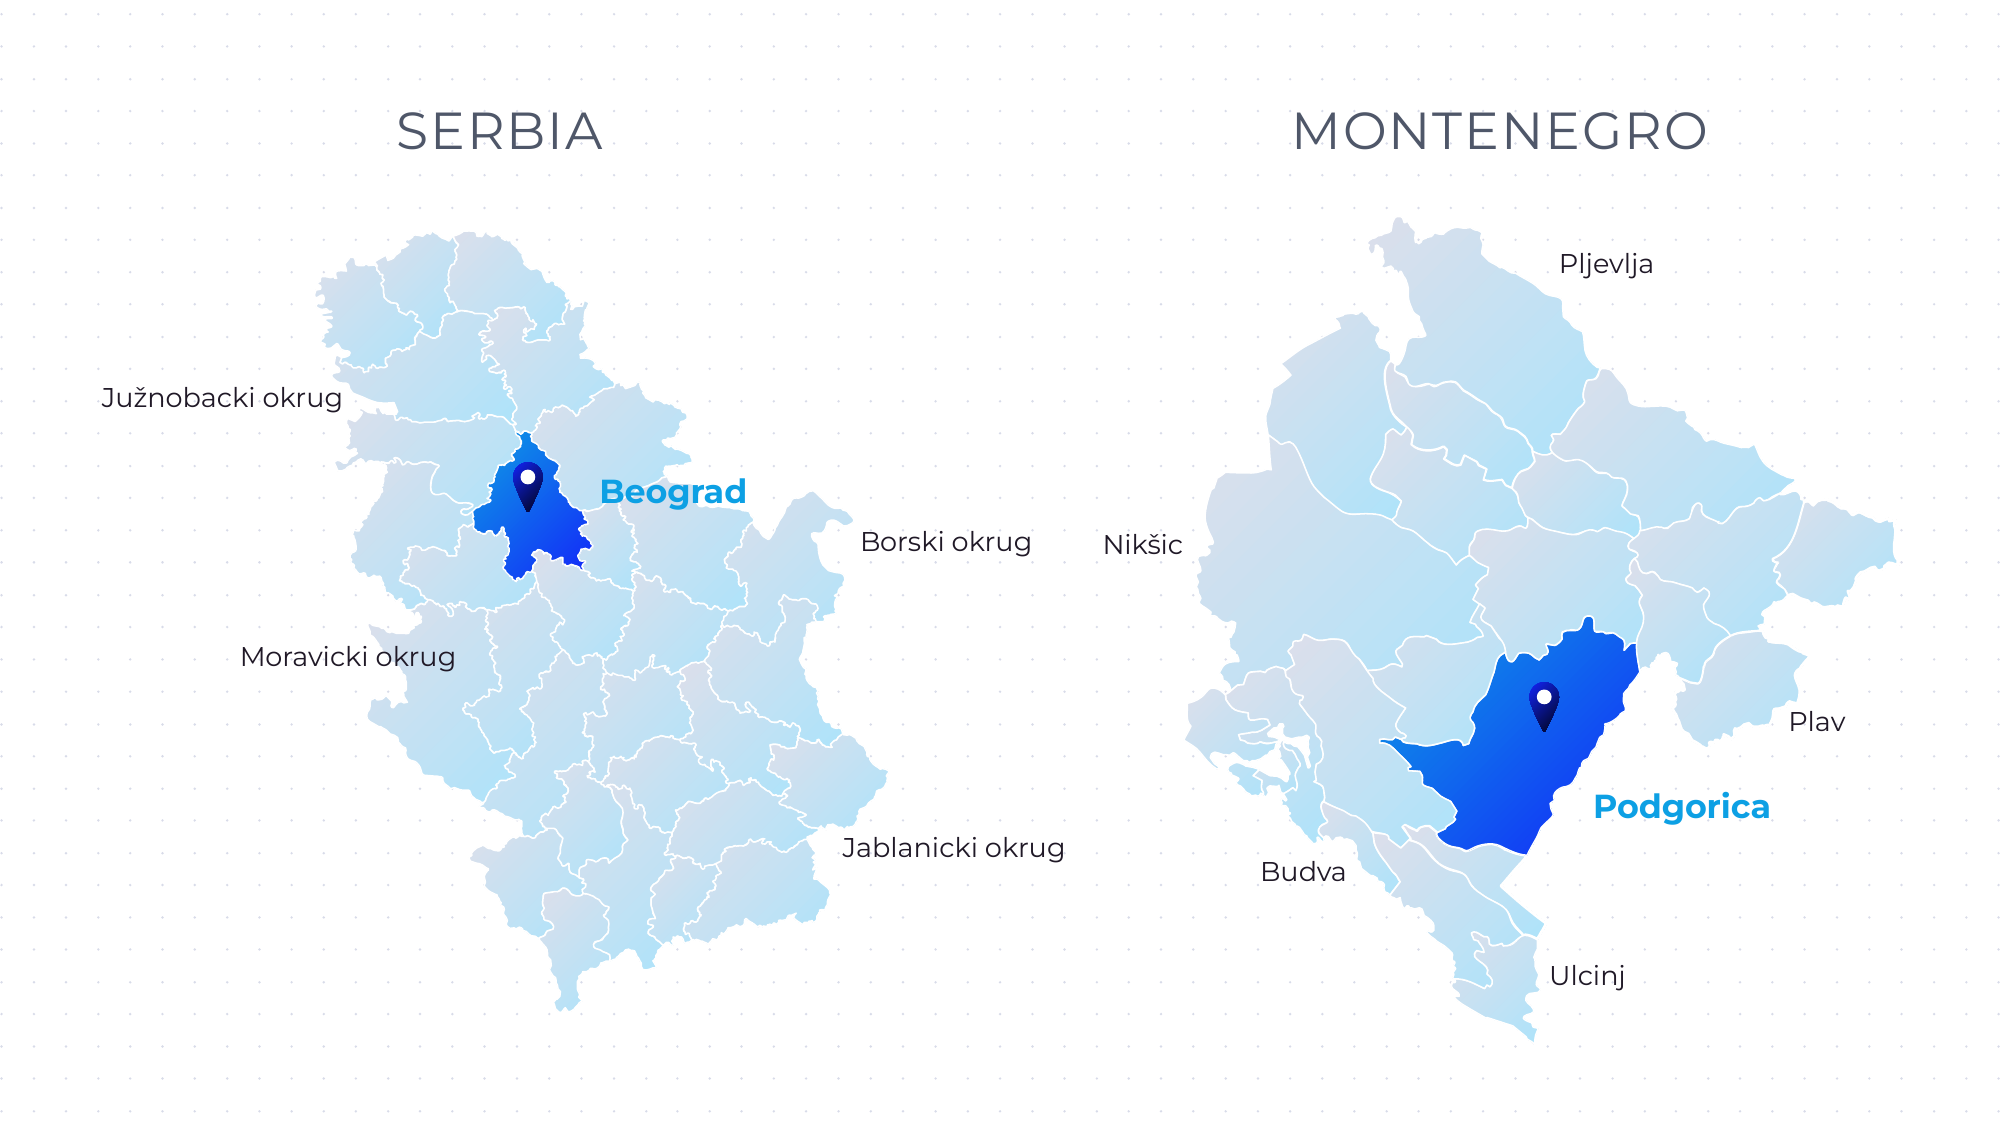

SERBIA
MONTENEGRO

Pljevlja
Nikšic
Plav
Podgorica
Budva
Ulcinj
Južnobacki okrug
Beograd
Borski okrug
Moravicki okrug
Jablanicki okrug